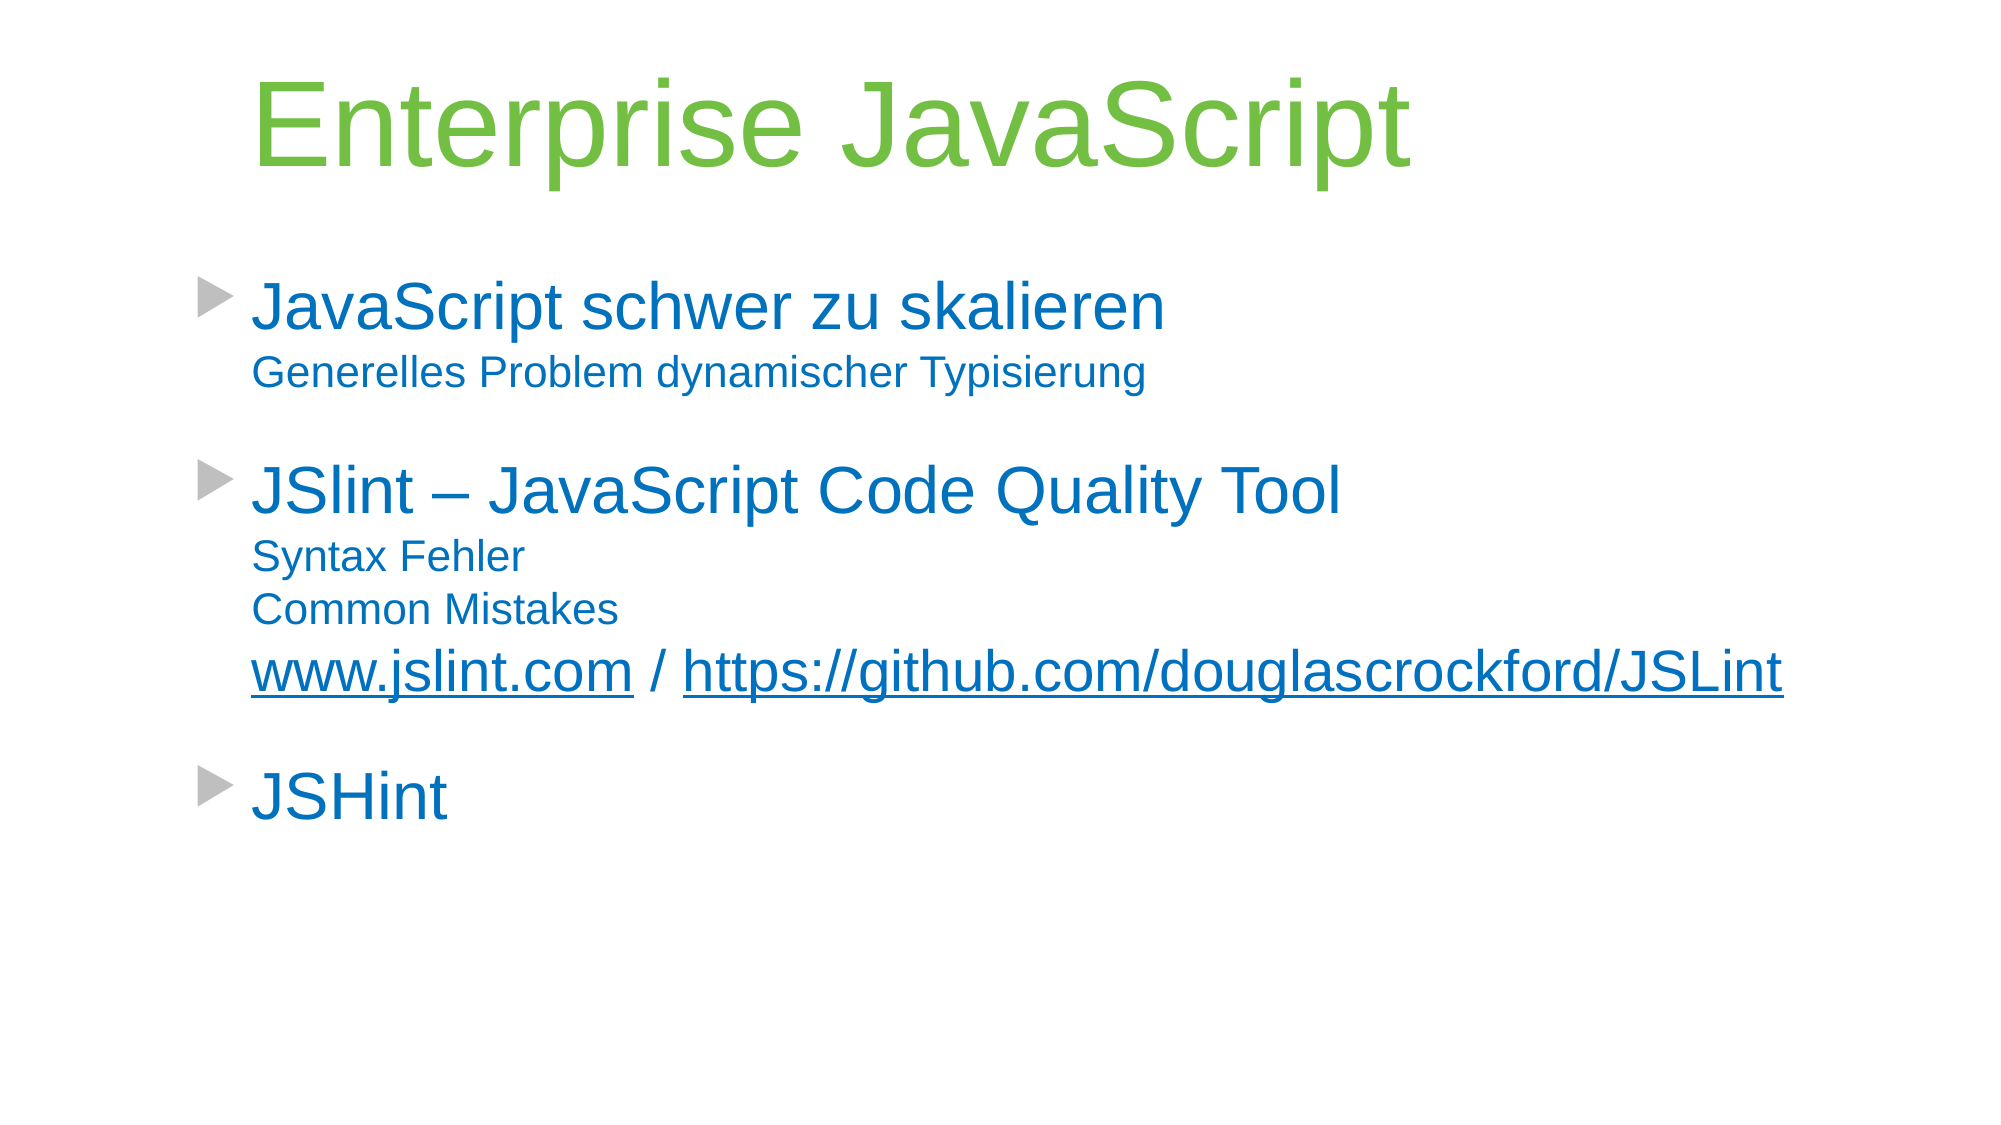

# Enterprise JavaScript
JavaScript schwer zu skalieren
Generelles Problem dynamischer Typisierung
JSlint – JavaScript Code Quality Tool
Syntax Fehler
Common Mistakes
www.jslint.com / https://github.com/douglascrockford/JSLint
JSHint